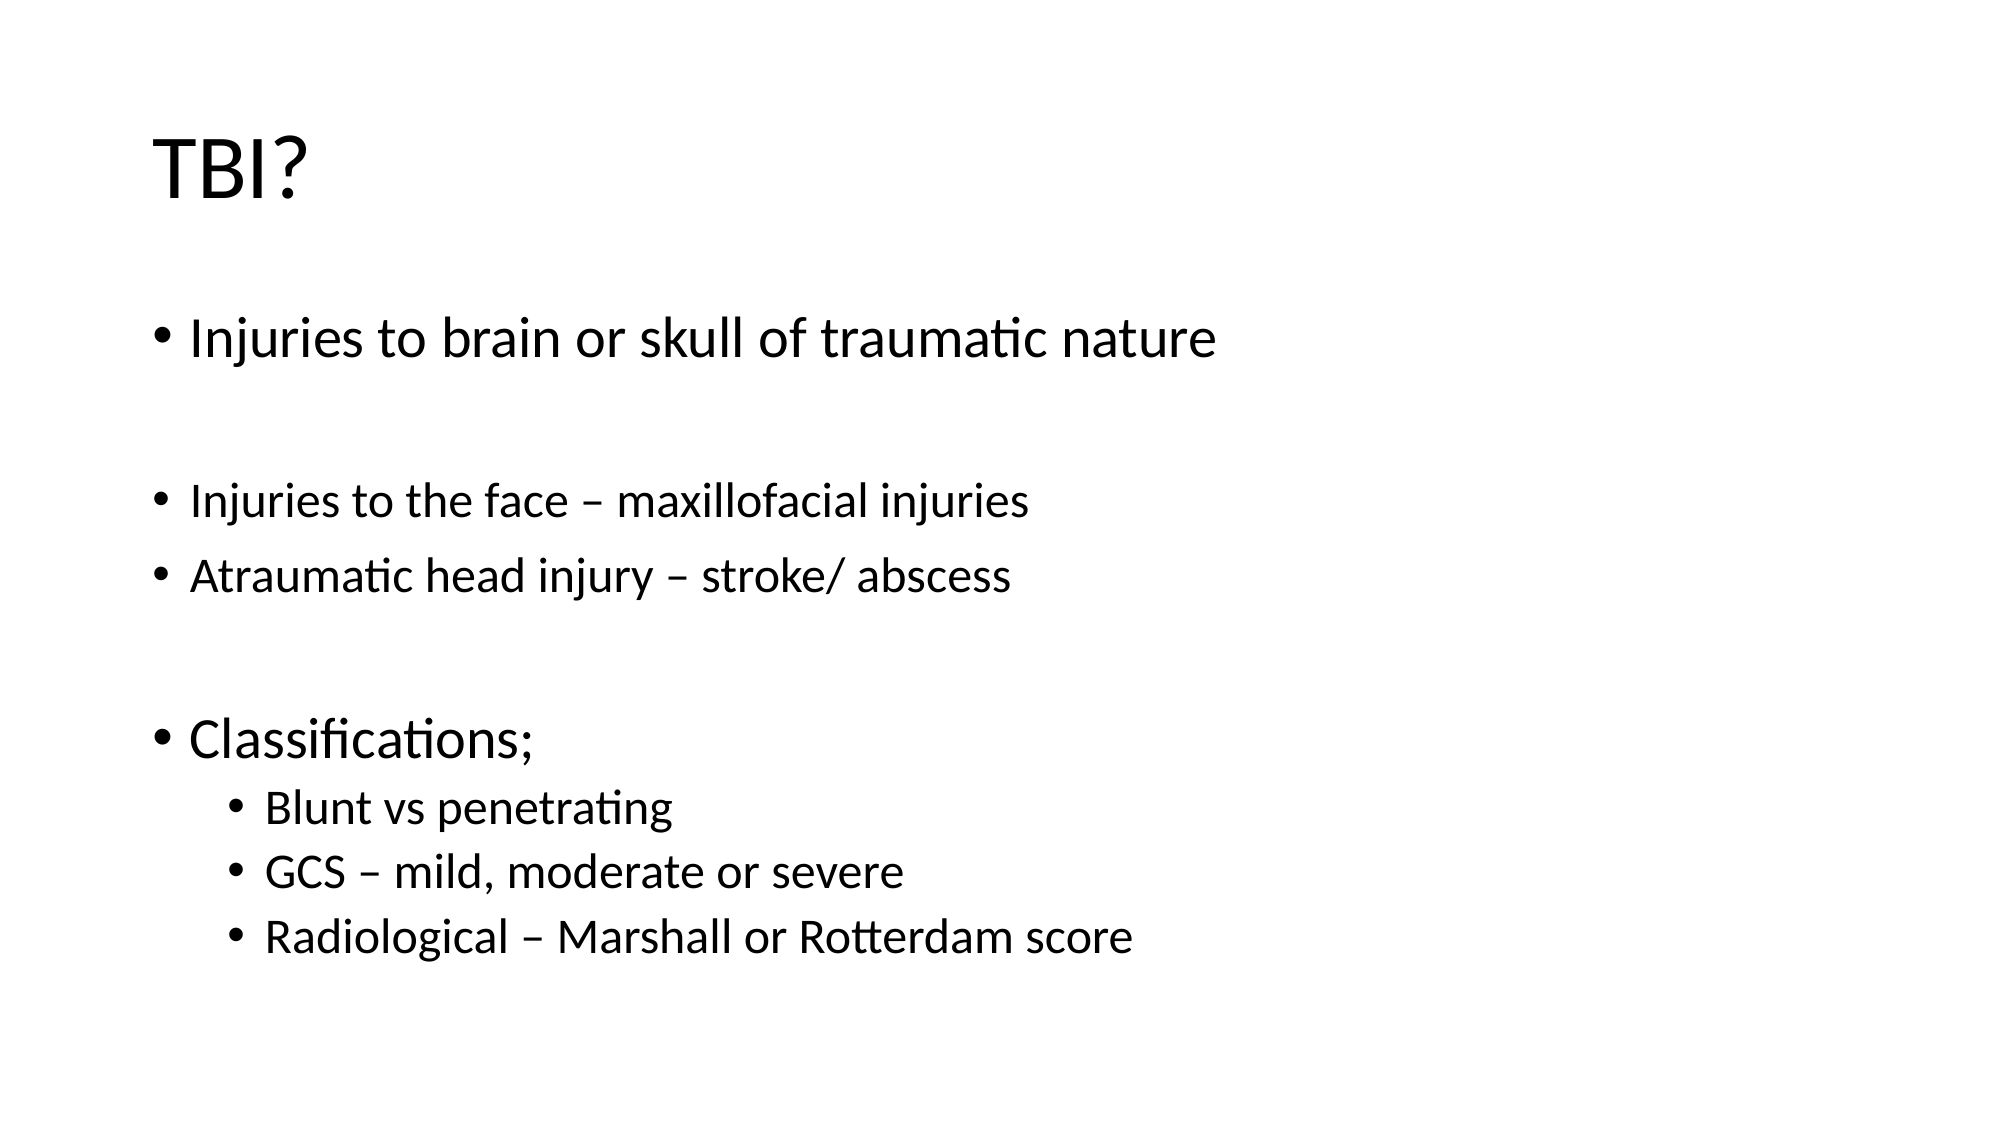

# TBI?
Injuries to brain or skull of traumatic nature

Injuries to the face – maxillofacial injuries
Atraumatic head injury – stroke/ abscess

Classifications;
Blunt vs penetrating
GCS – mild, moderate or severe
Radiological – Marshall or Rotterdam score